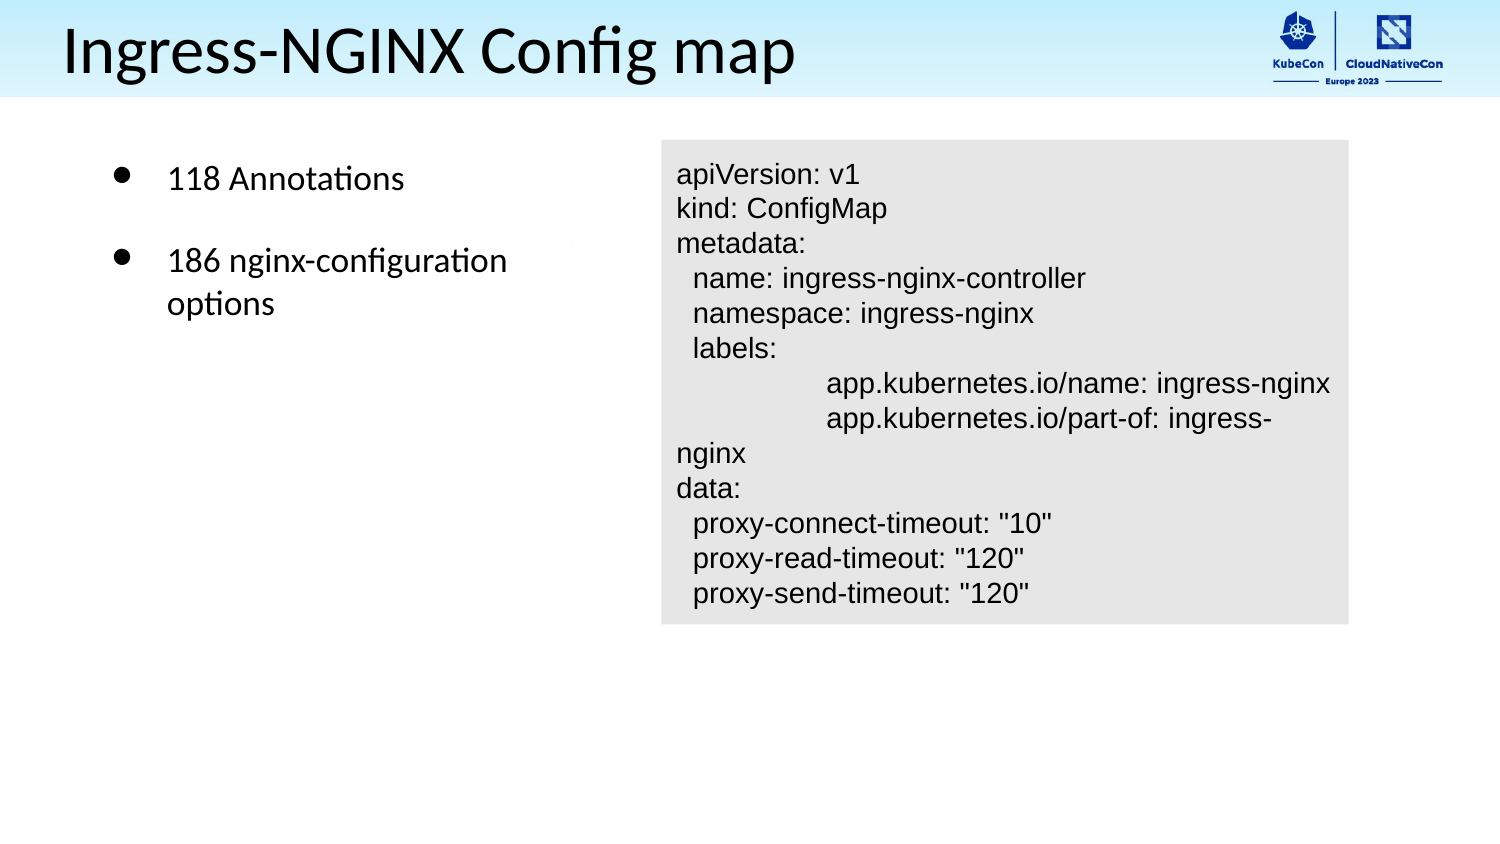

Ingress-NGINX Config map
118 Annotations
apiVersion: v1
kind: ConfigMap
metadata:
  name: ingress-nginx-controller
  namespace: ingress-nginx
  labels:
	app.kubernetes.io/name: ingress-nginx
	app.kubernetes.io/part-of: ingress-nginx
data:
  proxy-connect-timeout: "10"
  proxy-read-timeout: "120"
  proxy-send-timeout: "120"
186 nginx-configuration options